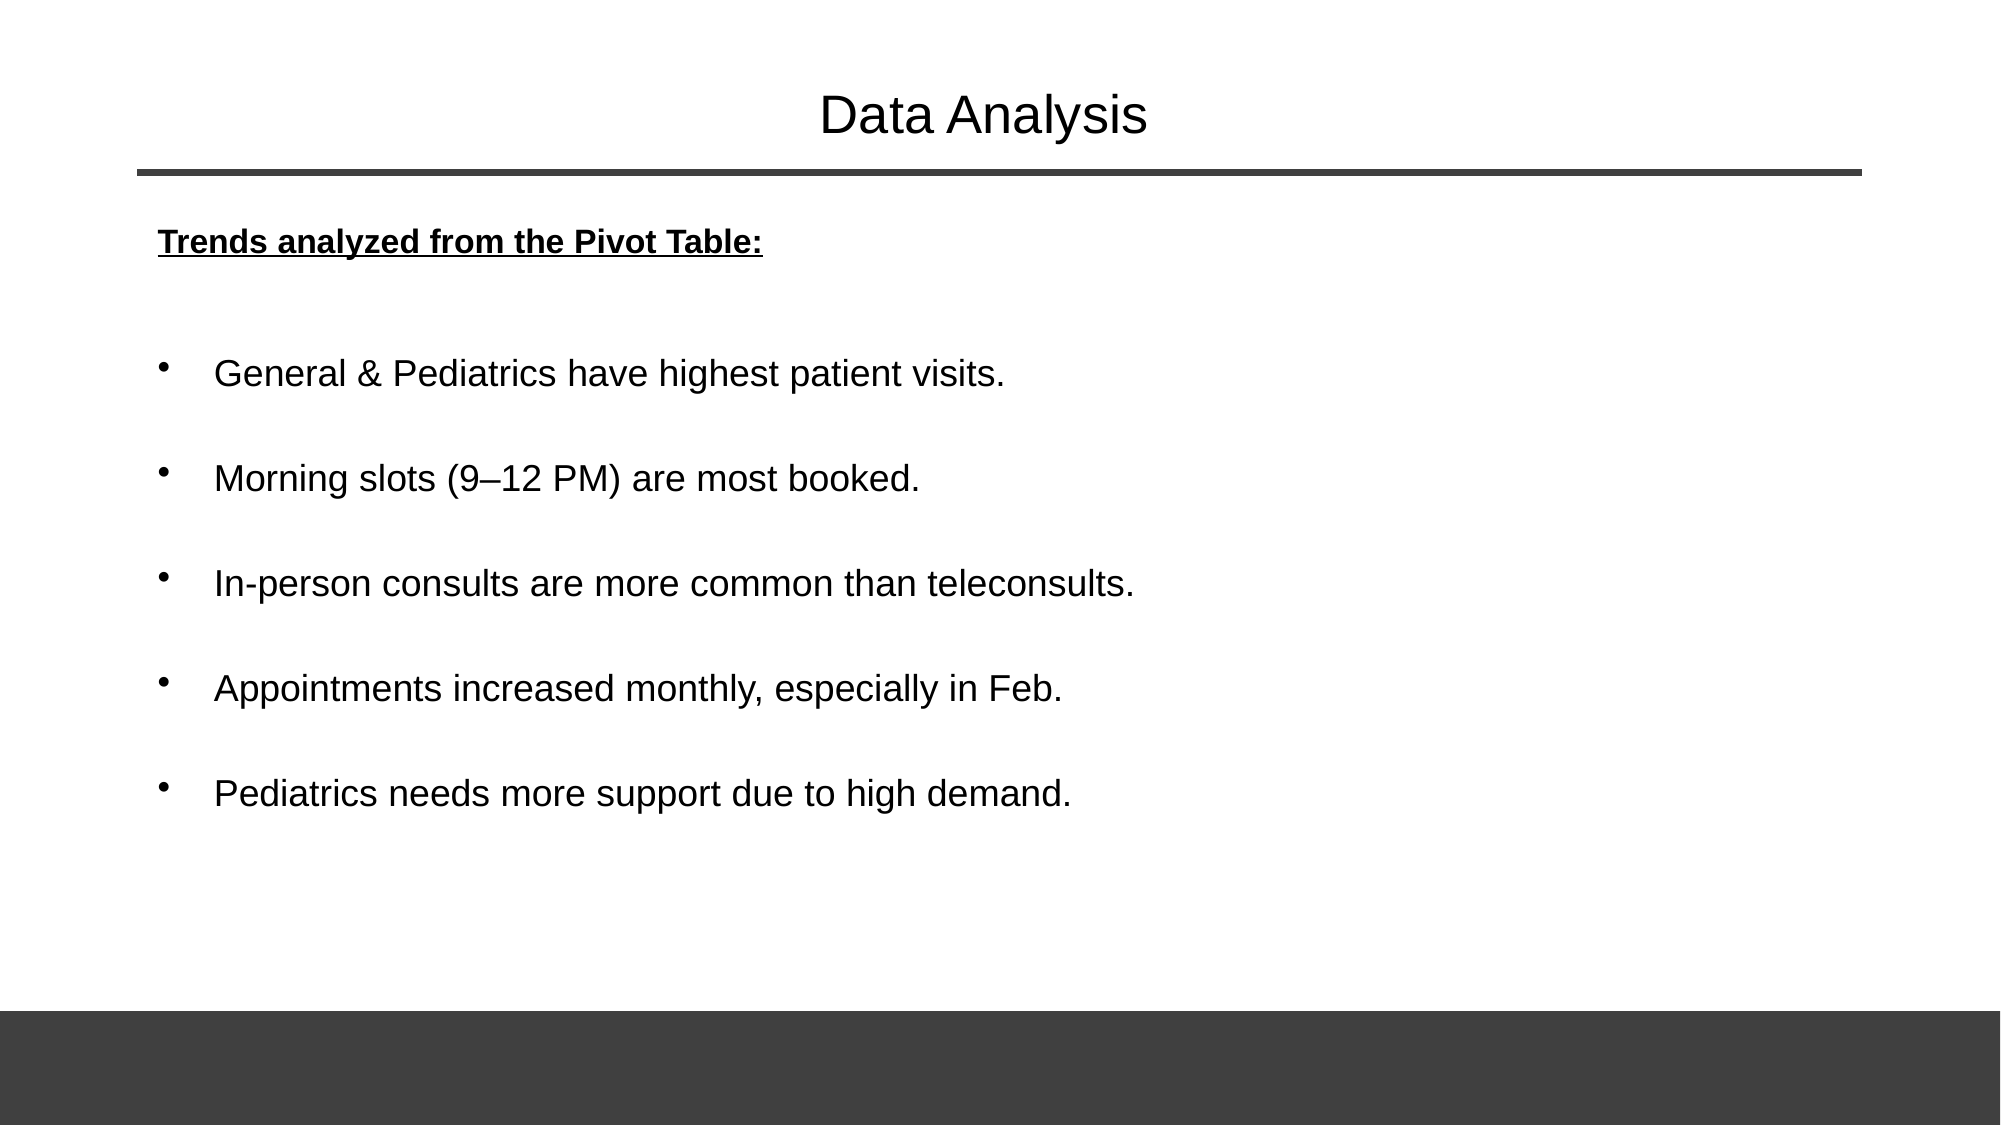

# Data Analysis
Trends analyzed from the Pivot Table:

General & Pediatrics have highest patient visits.

Morning slots (9–12 PM) are most booked.

In-person consults are more common than teleconsults.

Appointments increased monthly, especially in Feb.

Pediatrics needs more support due to high demand.